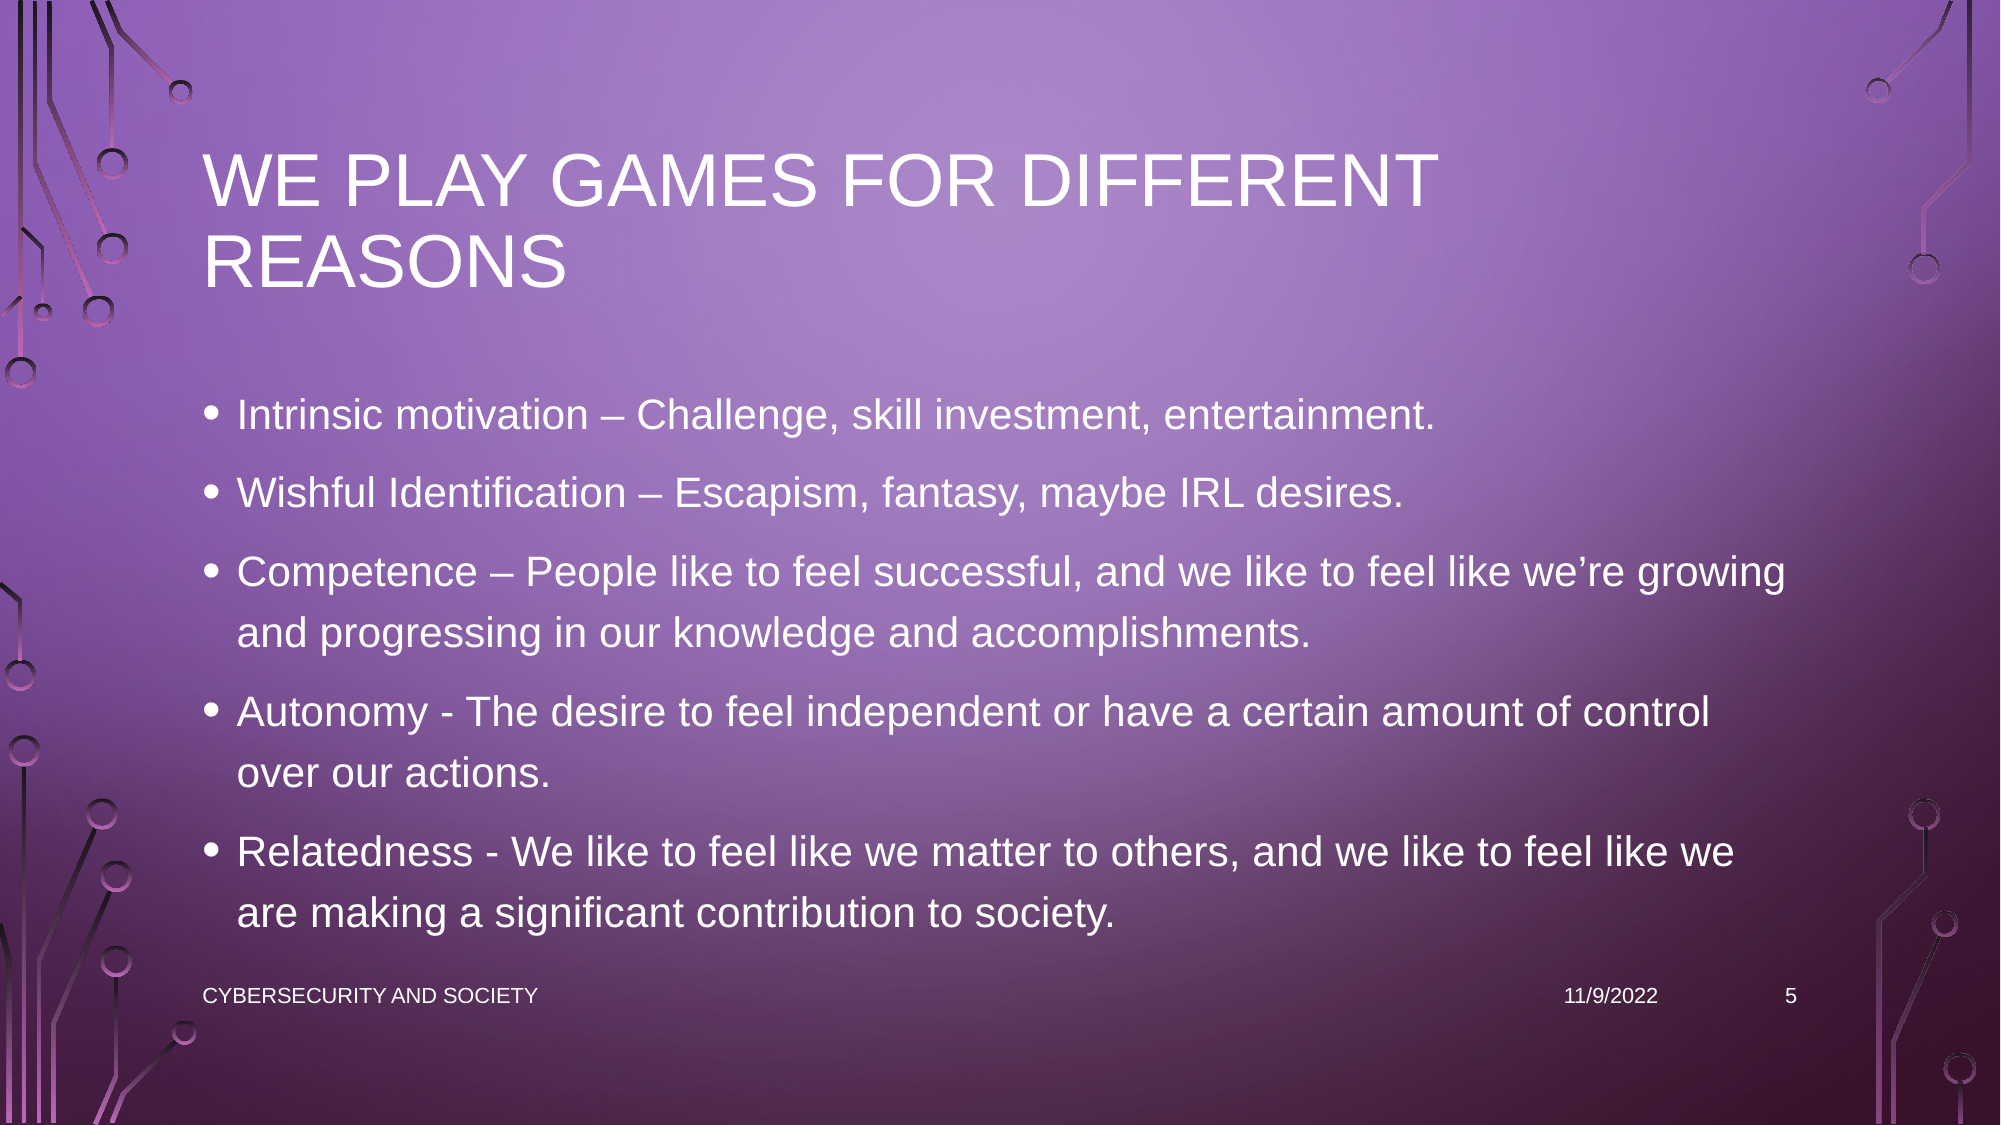

# We play games for different reasons
Intrinsic motivation – Challenge, skill investment, entertainment.
Wishful Identification – Escapism, fantasy, maybe IRL desires.
Competence – People like to feel successful, and we like to feel like we’re growing and progressing in our knowledge and accomplishments.
Autonomy - The desire to feel independent or have a certain amount of control over our actions.
Relatedness - We like to feel like we matter to others, and we like to feel like we are making a significant contribution to society.
5
Cybersecurity and Society
11/9/2022